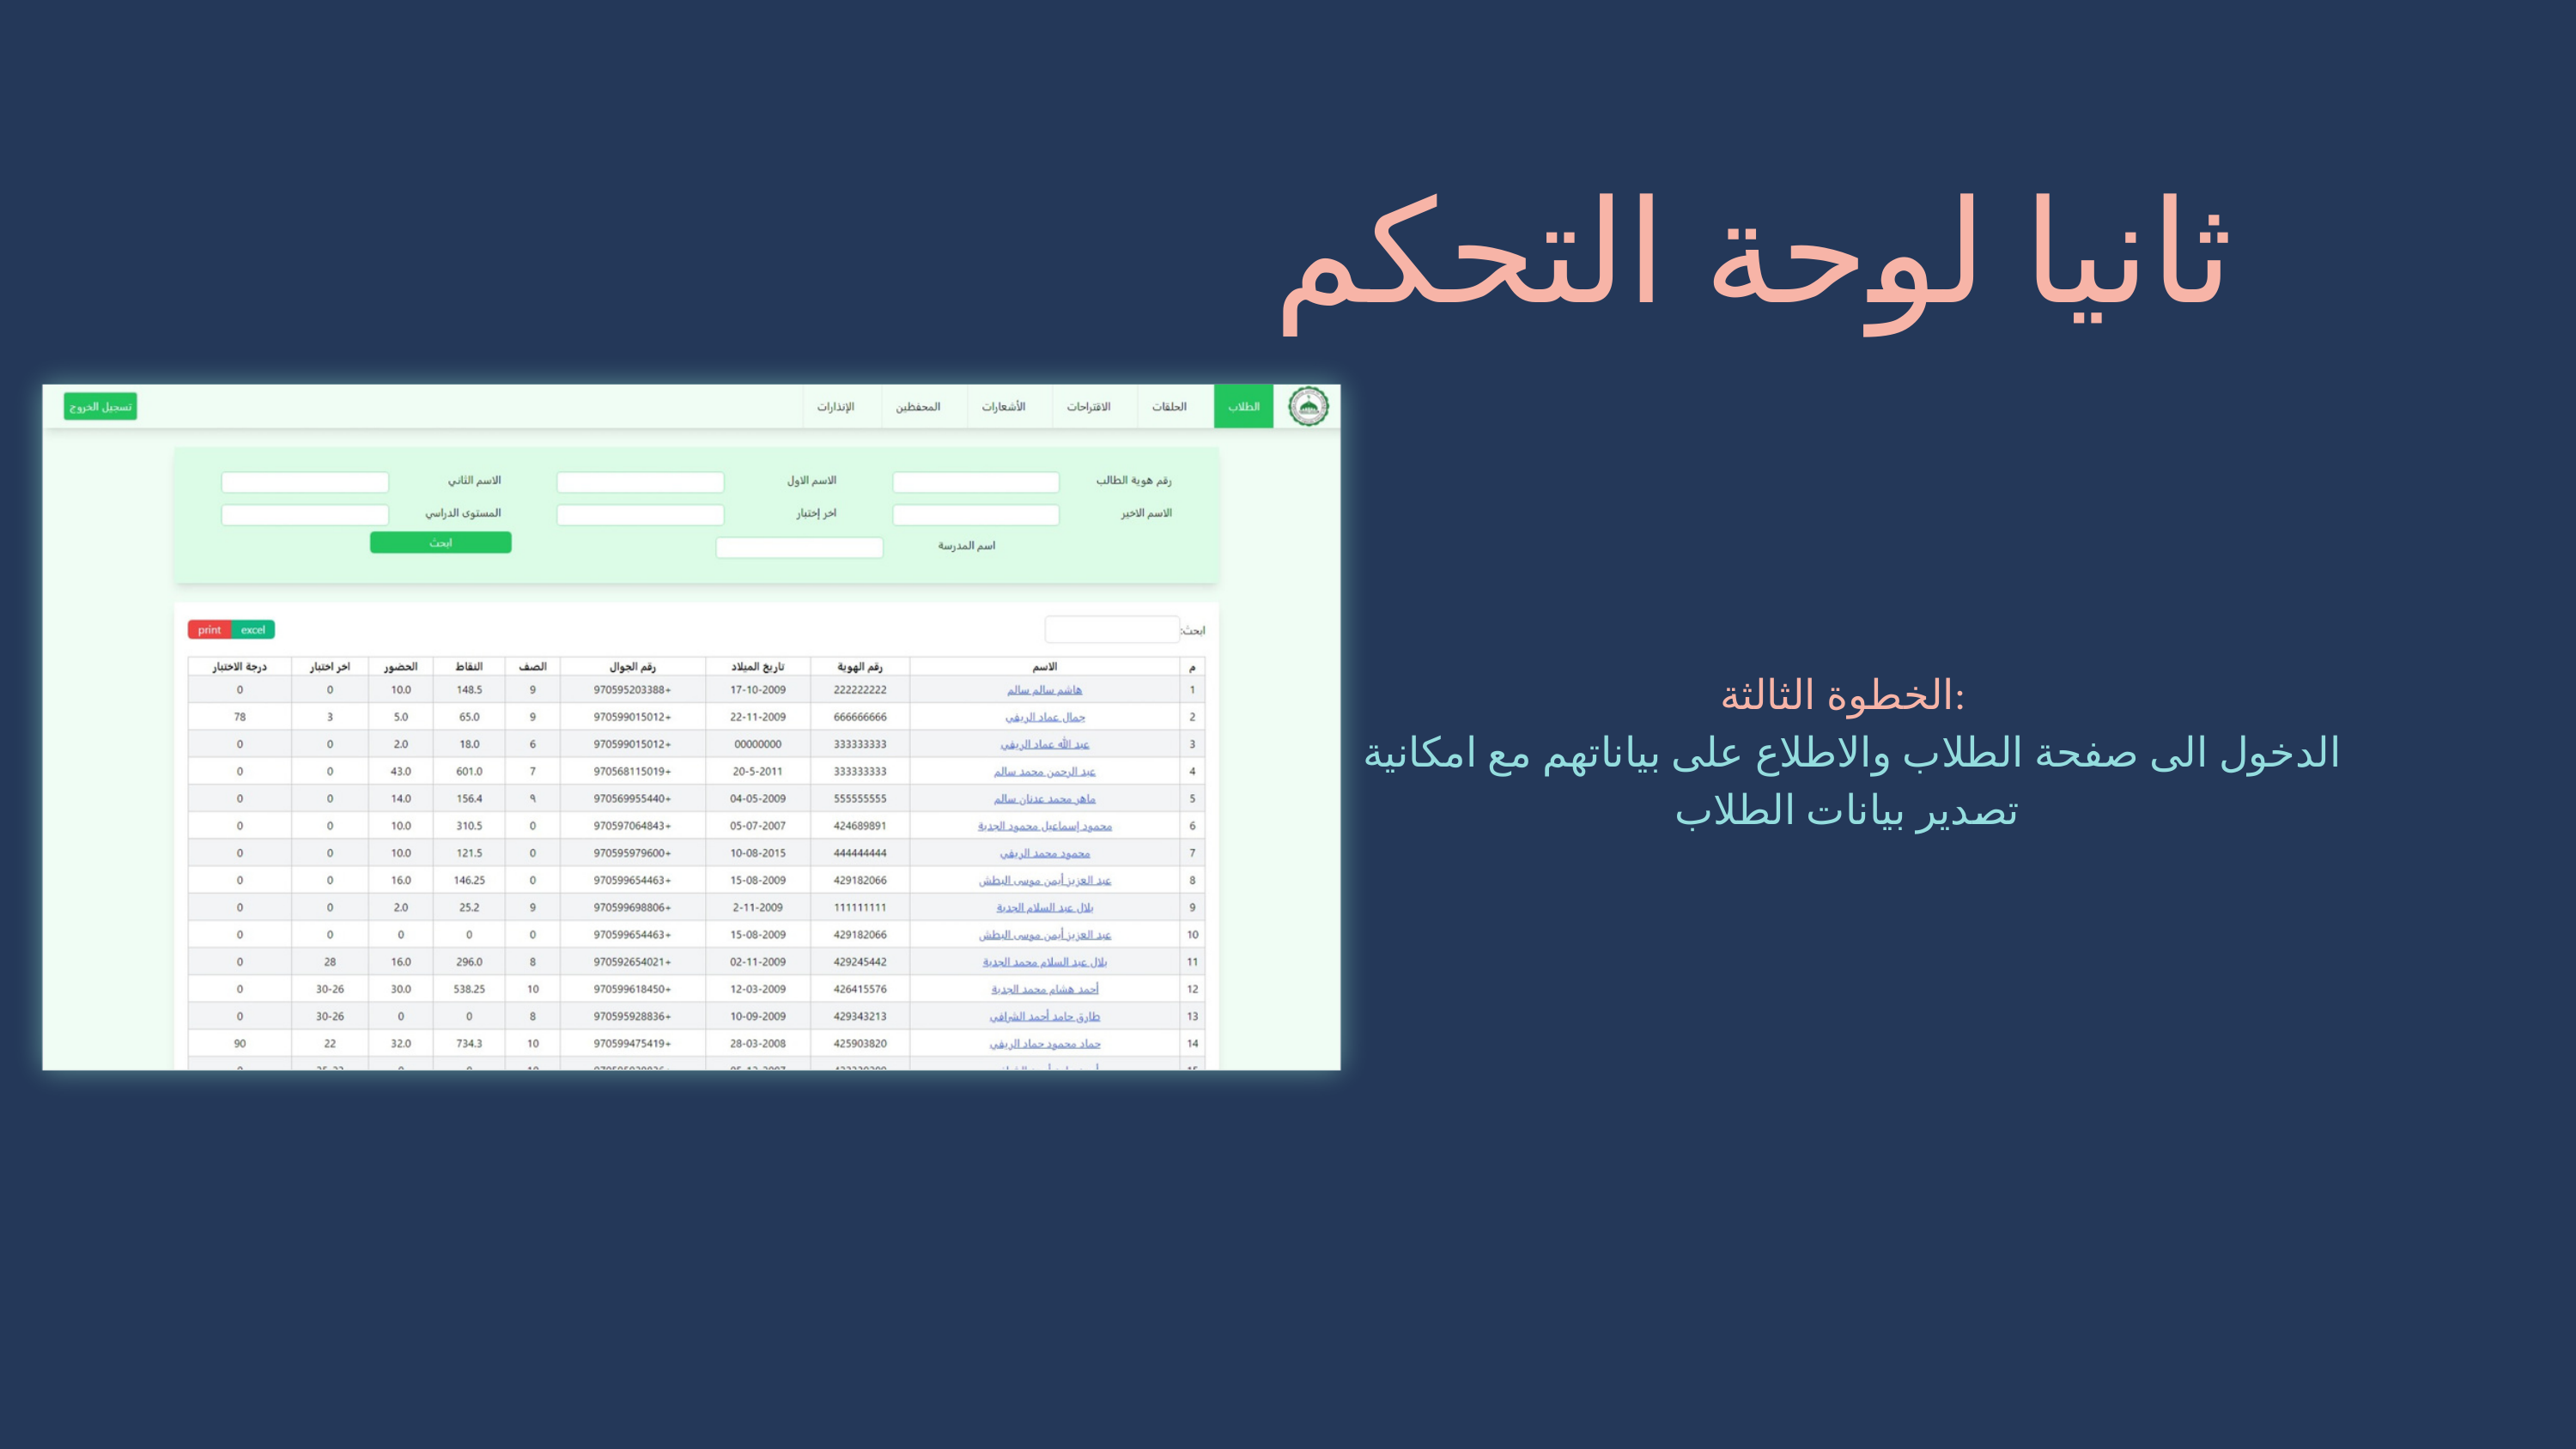

ثانيا لوحة التحكم

الخطوة الثالثة:
الدخول الى صفحة الطلاب والاطلاع على بياناتهم مع امكانية  تصدير بيانات الطلاب